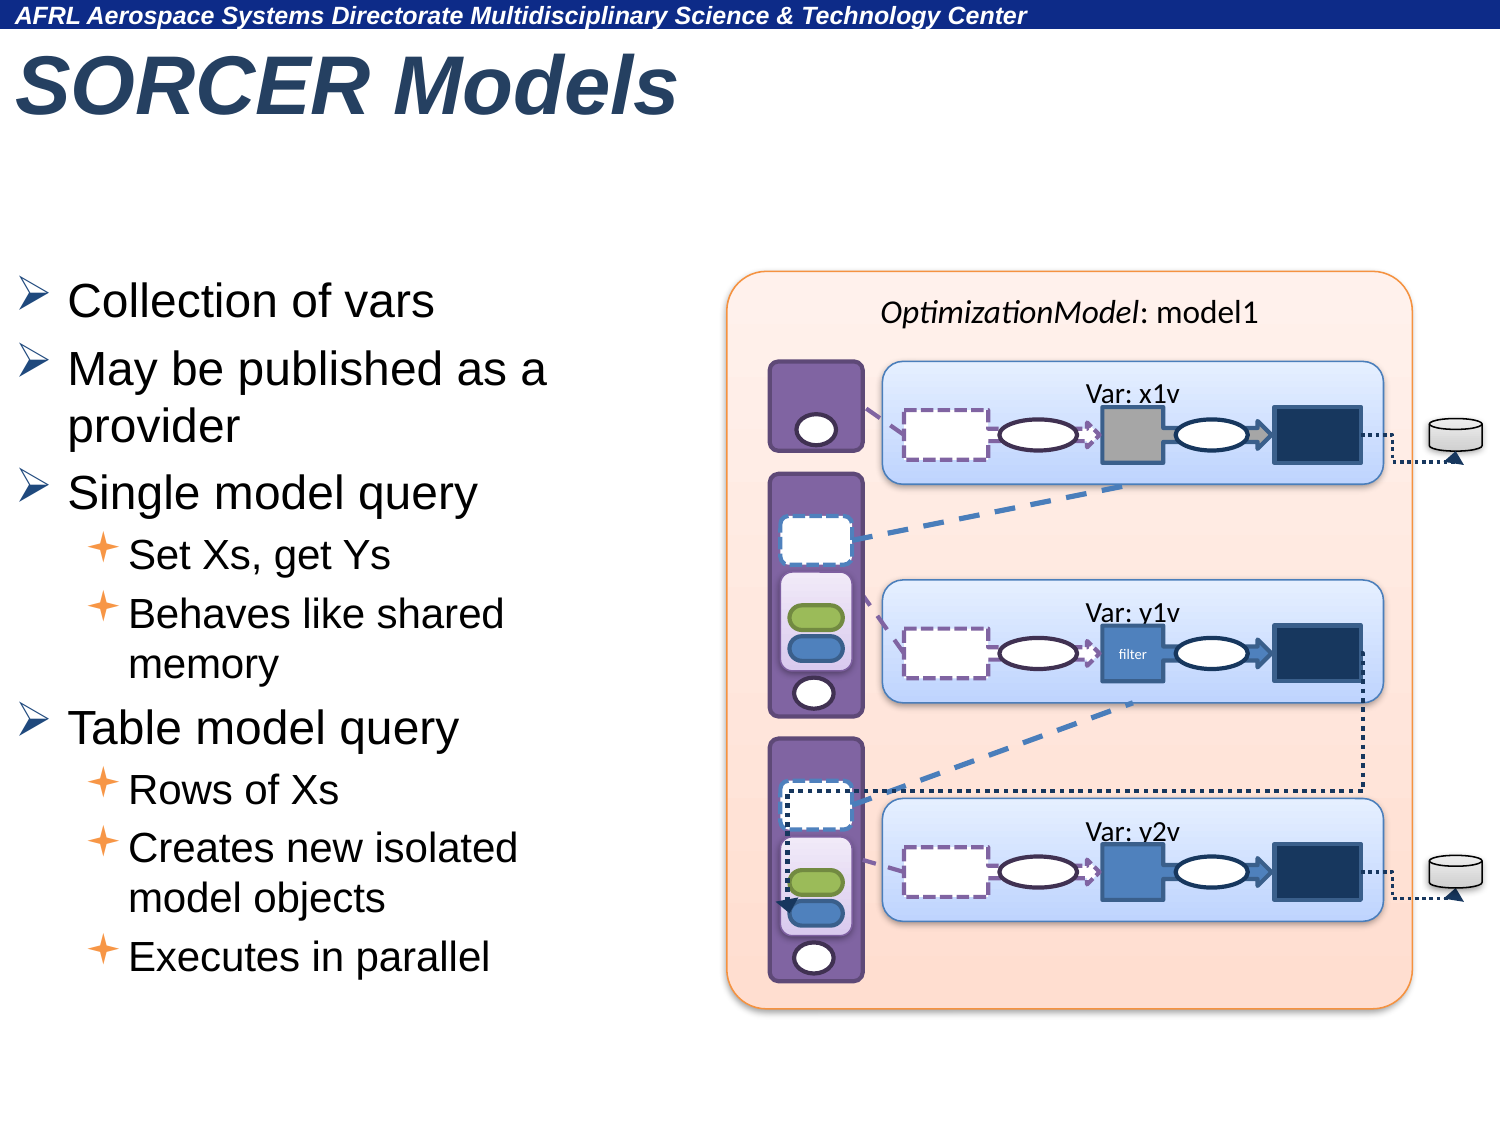

SORCER Models
Collection of vars
May be published as a provider
Single model query
Set Xs, get Ys
Behaves like shared memory
Table model query
Rows of Xs
Creates new isolated model objects
Executes in parallel
OptimizationModel: model1

Var: x1v

Var: y1v

filter

Var: y2v